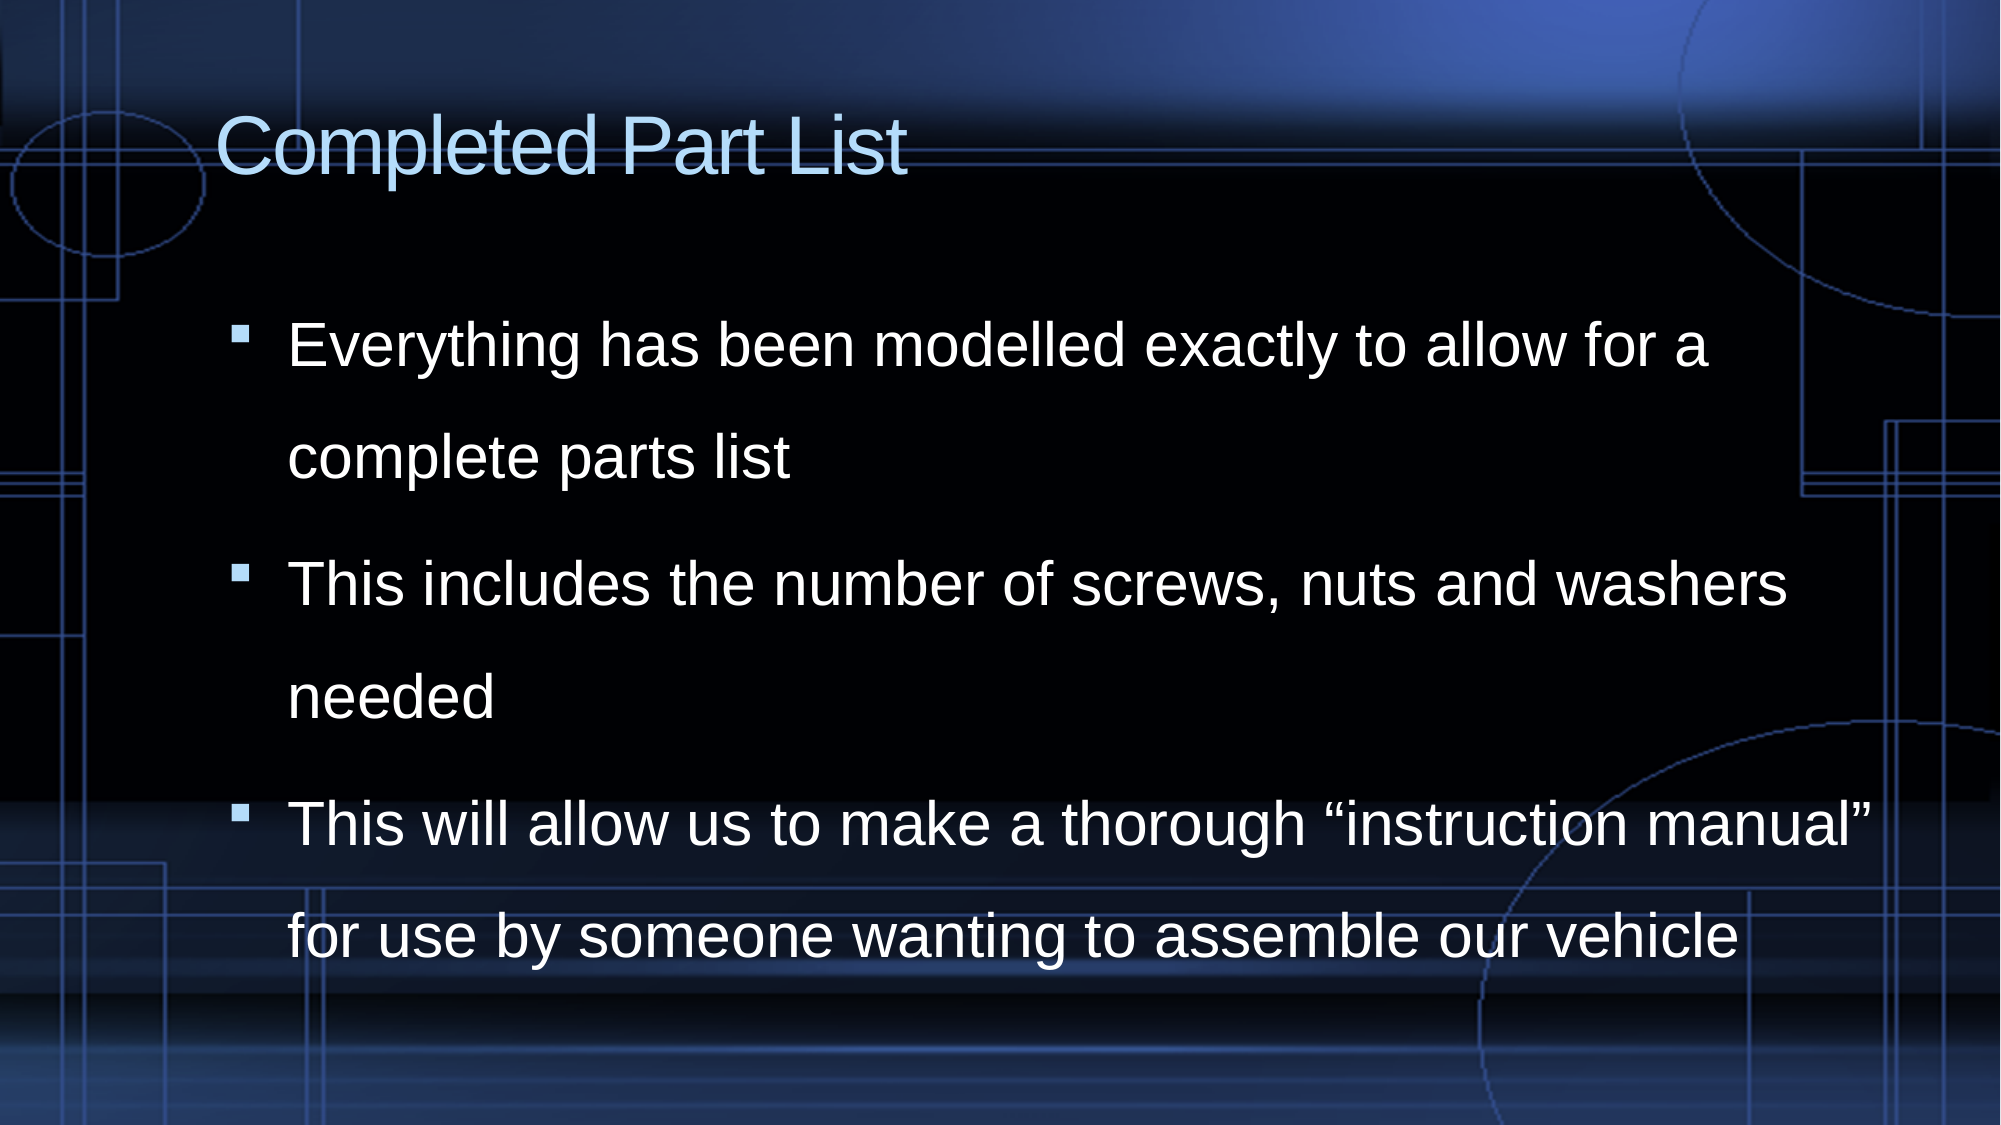

# Completed Part List
Everything has been modelled exactly to allow for a complete parts list
This includes the number of screws, nuts and washers needed
This will allow us to make a thorough “instruction manual” for use by someone wanting to assemble our vehicle